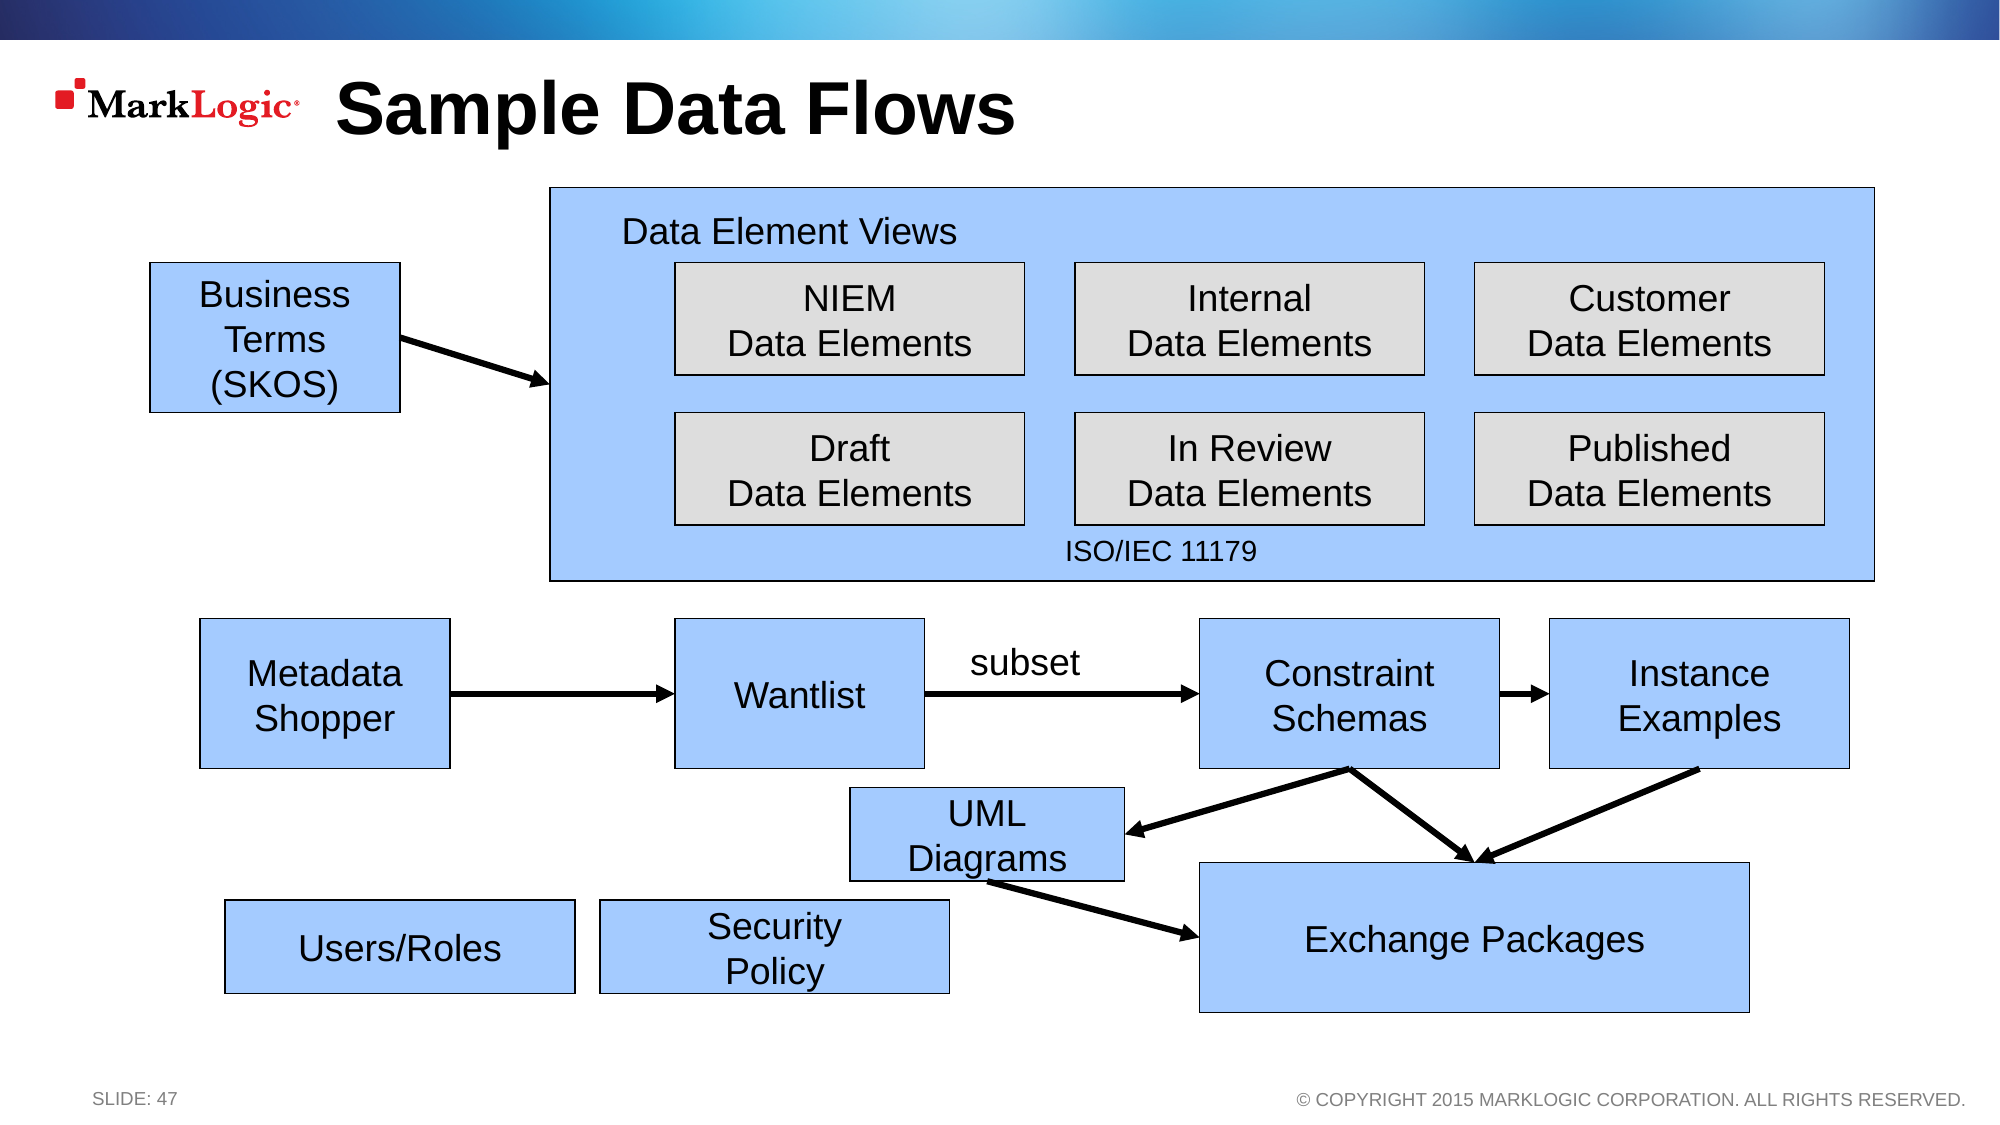

Sample Data Flows

Data Element Views
Business
Terms
(SKOS)
NIEM
Data Elements
Internal
Data Elements
Customer
Data Elements
Draft
Data Elements
In Review
Data Elements
Published
Data Elements
ISO/IEC 11179
Metadata
Shopper
Wantlist
Constraint
Schemas
Instance
Examples
subset
UML
Diagrams
Exchange Packages
Users/Roles
Security
Policy
47